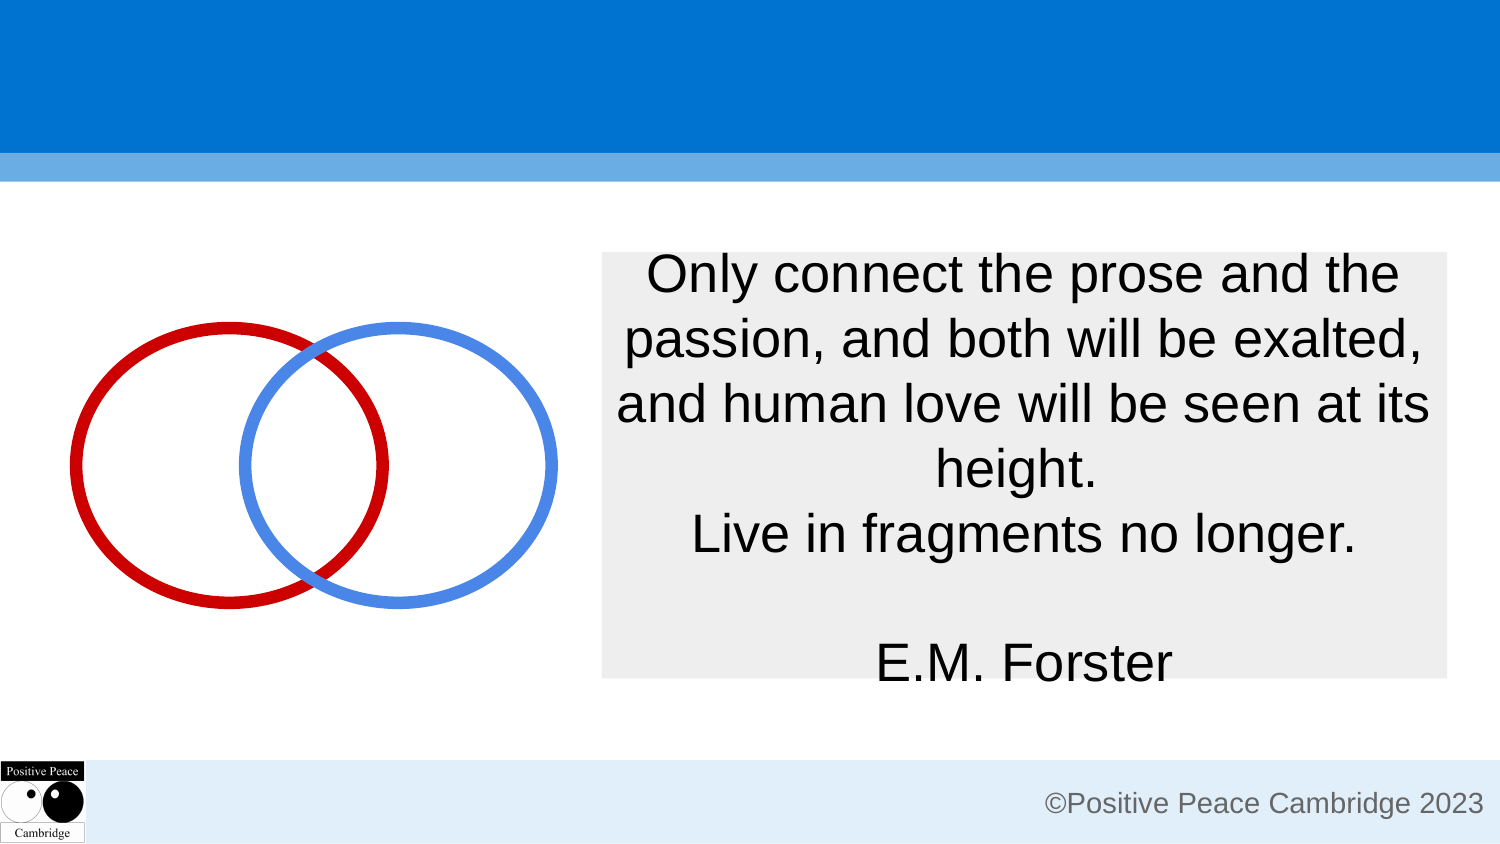

Only connect the prose and the passion, and both will be exalted, and human love will be seen at its height.
Live in fragments no longer.

E.M. Forster